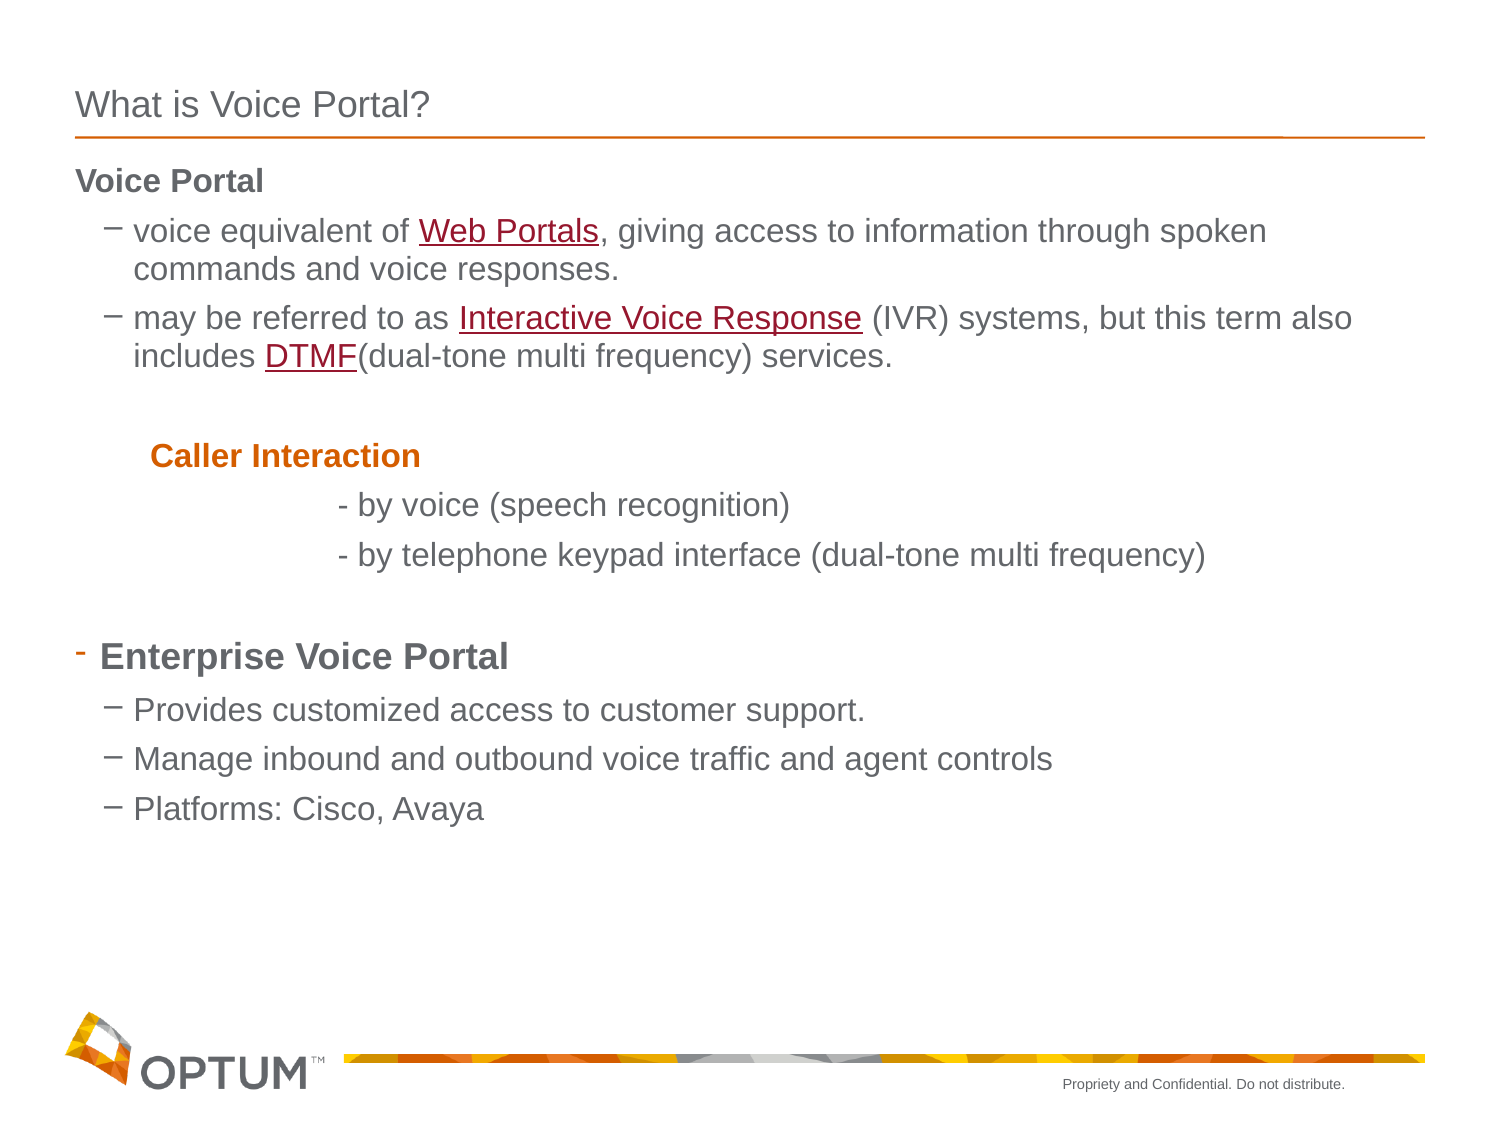

# What is Voice Portal?
Voice Portal
voice equivalent of Web Portals, giving access to information through spoken commands and voice responses.
may be referred to as Interactive Voice Response (IVR) systems, but this term also includes DTMF(dual-tone multi frequency) services.

Caller Interaction
	- by voice (speech recognition)
	- by telephone keypad interface (dual-tone multi frequency)

Enterprise Voice Portal
Provides customized access to customer support.
Manage inbound and outbound voice traffic and agent controls
Platforms: Cisco, Avaya